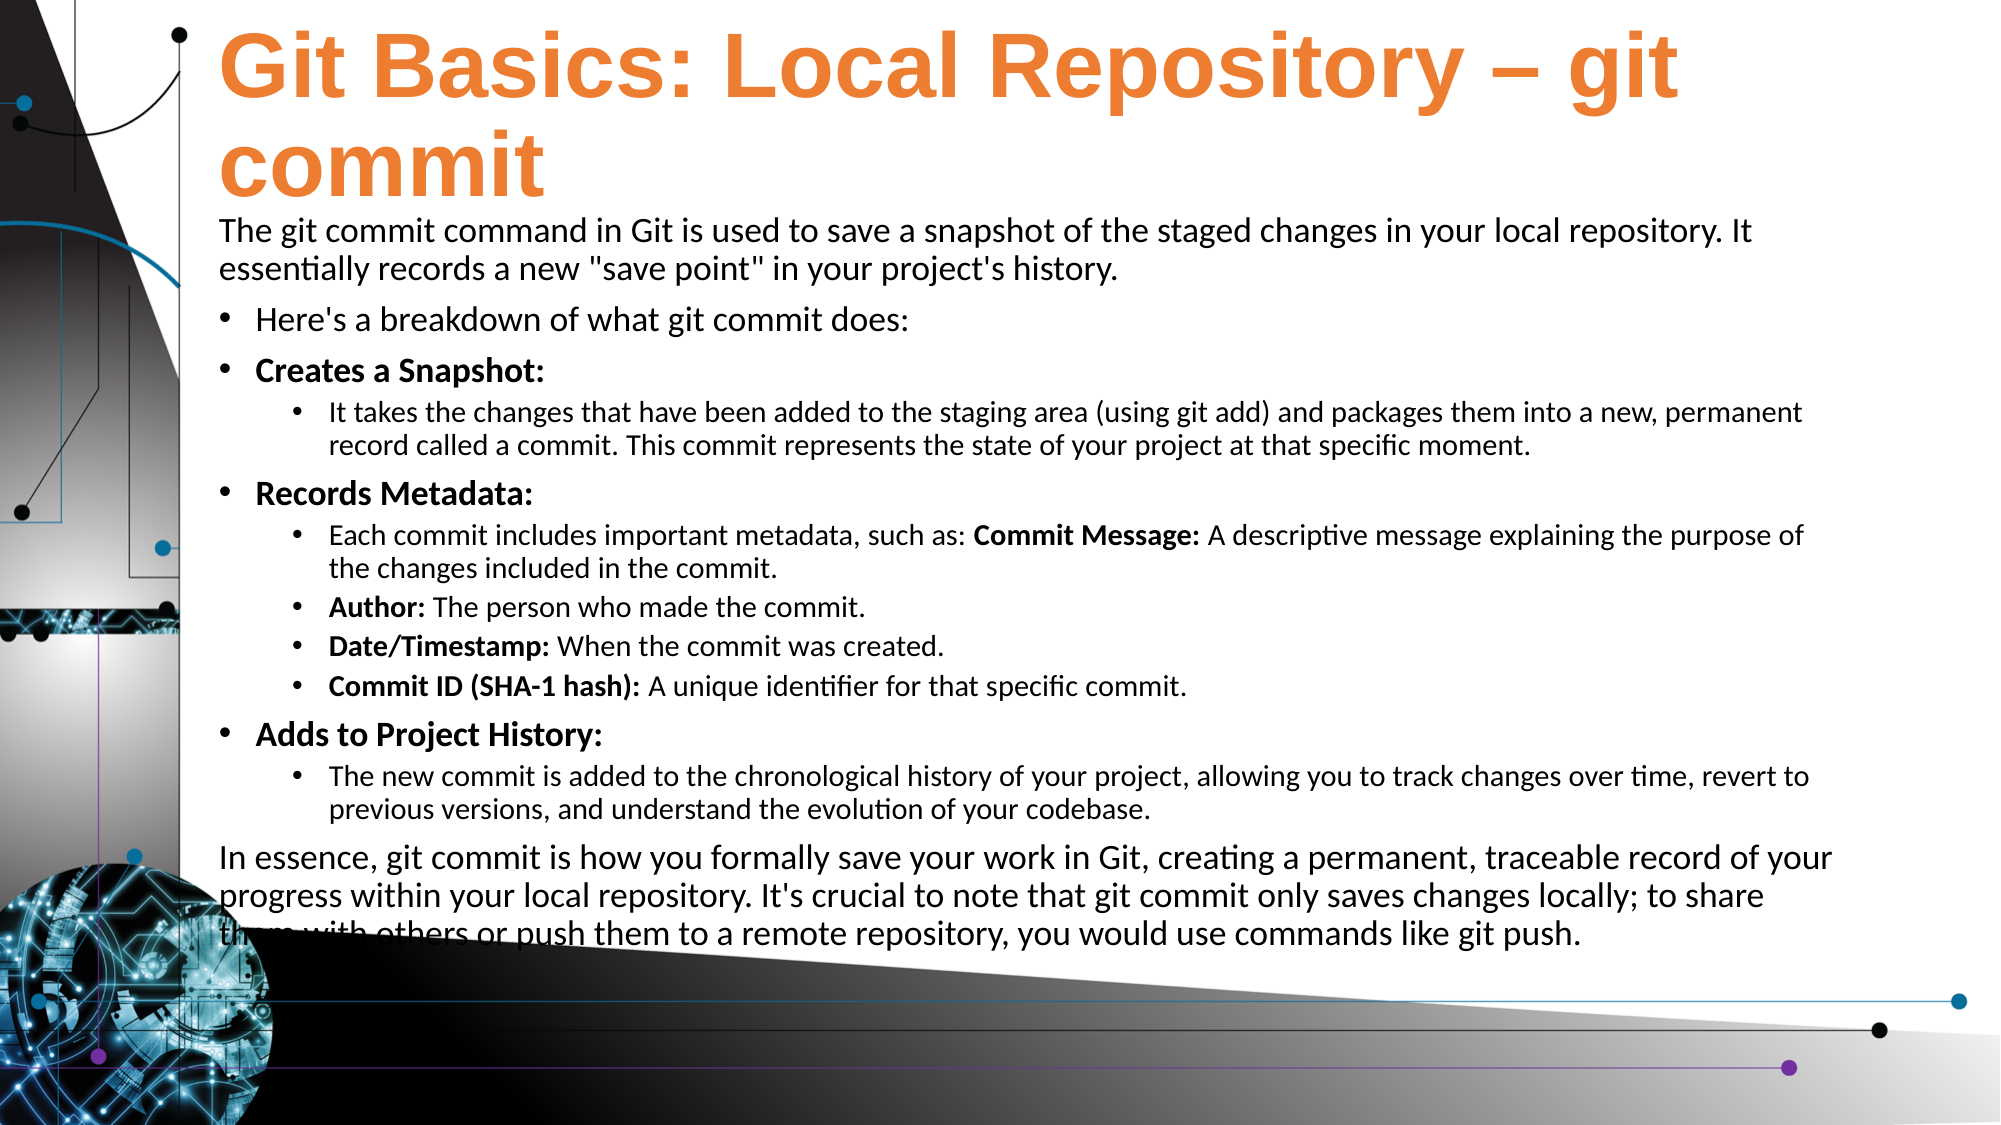

# Git Basics: Local Repository – git commit
The git commit command in Git is used to save a snapshot of the staged changes in your local repository. It essentially records a new "save point" in your project's history.
Here's a breakdown of what git commit does:
Creates a Snapshot:
It takes the changes that have been added to the staging area (using git add) and packages them into a new, permanent record called a commit. This commit represents the state of your project at that specific moment.
Records Metadata:
Each commit includes important metadata, such as: Commit Message: A descriptive message explaining the purpose of the changes included in the commit.
Author: The person who made the commit.
Date/Timestamp: When the commit was created.
Commit ID (SHA-1 hash): A unique identifier for that specific commit.
Adds to Project History:
The new commit is added to the chronological history of your project, allowing you to track changes over time, revert to previous versions, and understand the evolution of your codebase.
In essence, git commit is how you formally save your work in Git, creating a permanent, traceable record of your progress within your local repository. It's crucial to note that git commit only saves changes locally; to share them with others or push them to a remote repository, you would use commands like git push.